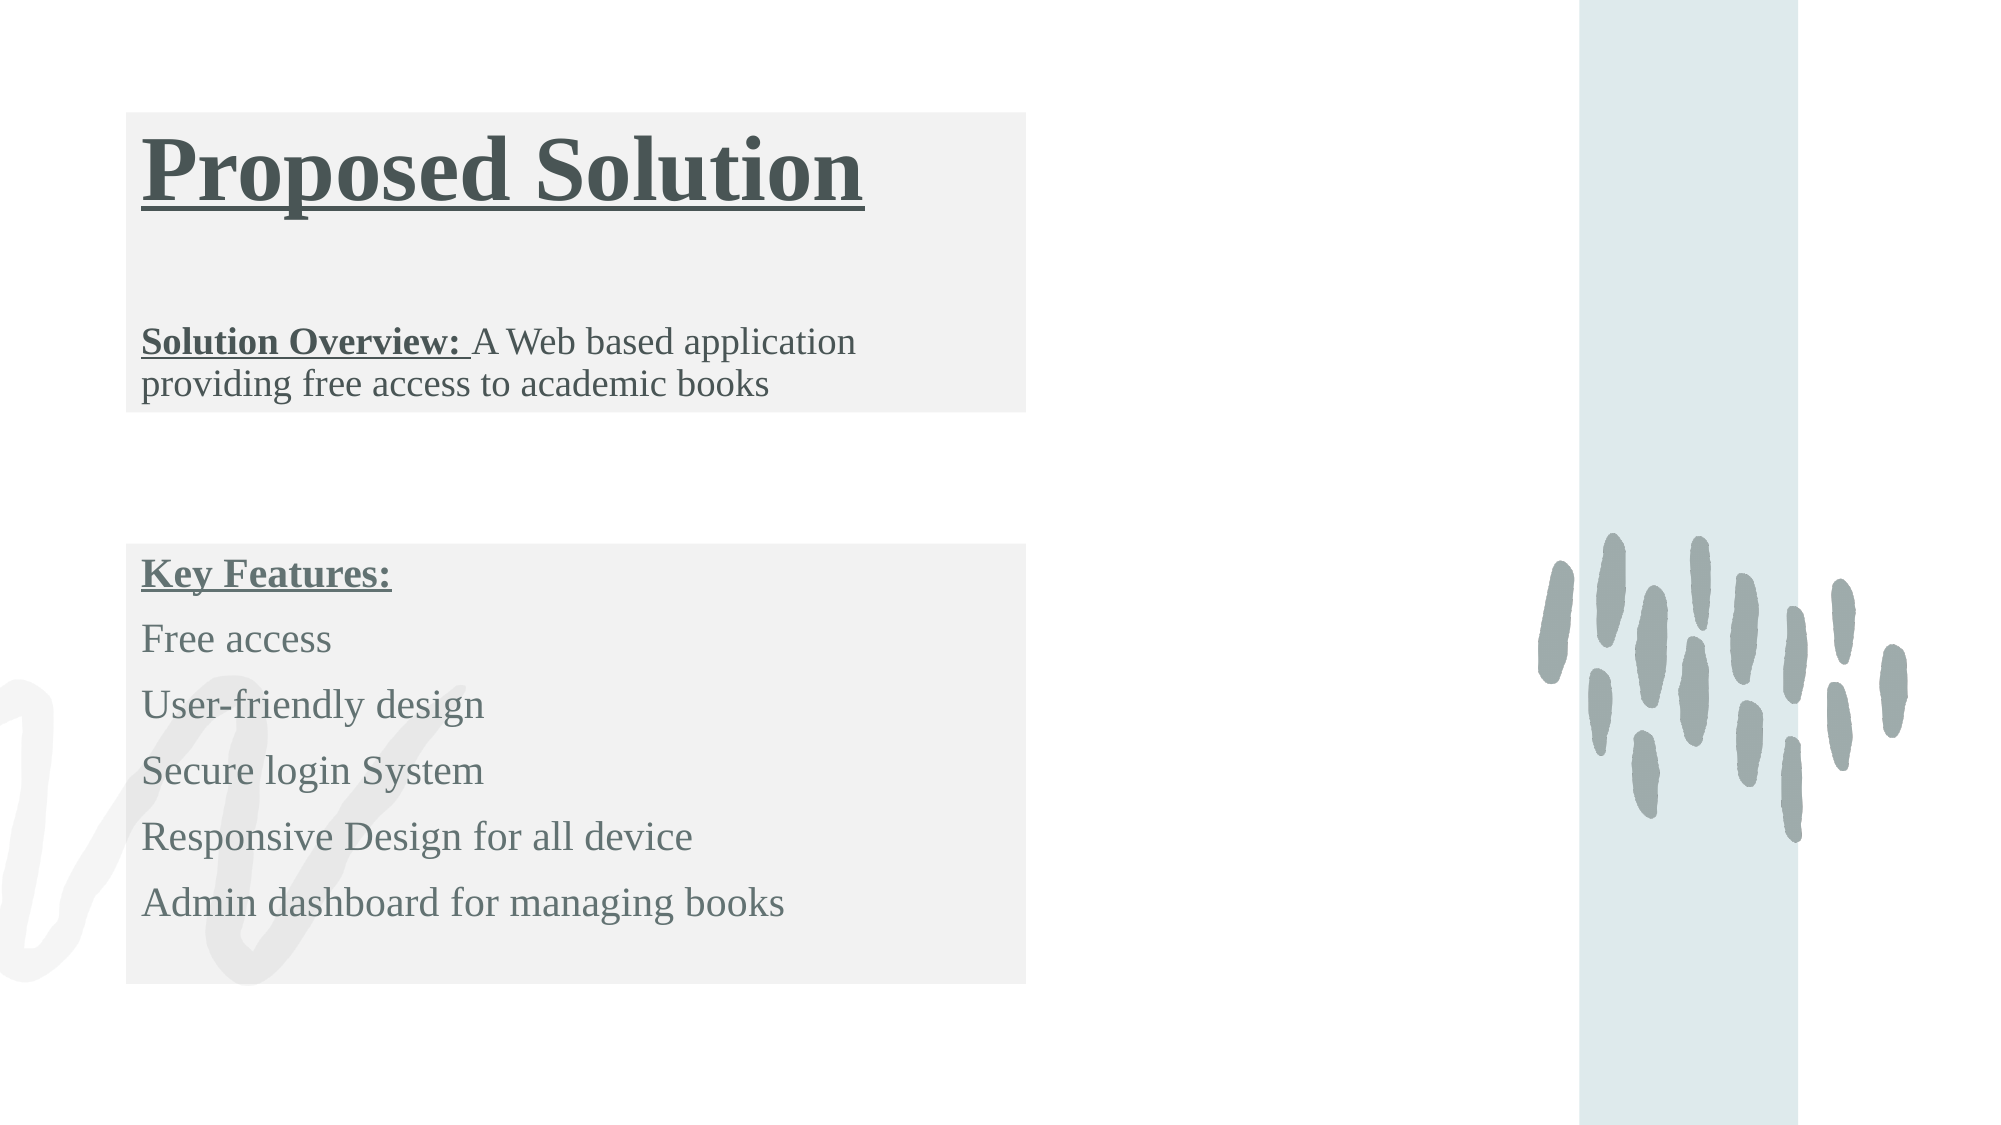

# Proposed Solution Solution Overview: A Web based application providing free access to academic books
Key Features:
Free access
User-friendly design
Secure login System
Responsive Design for all device
Admin dashboard for managing books